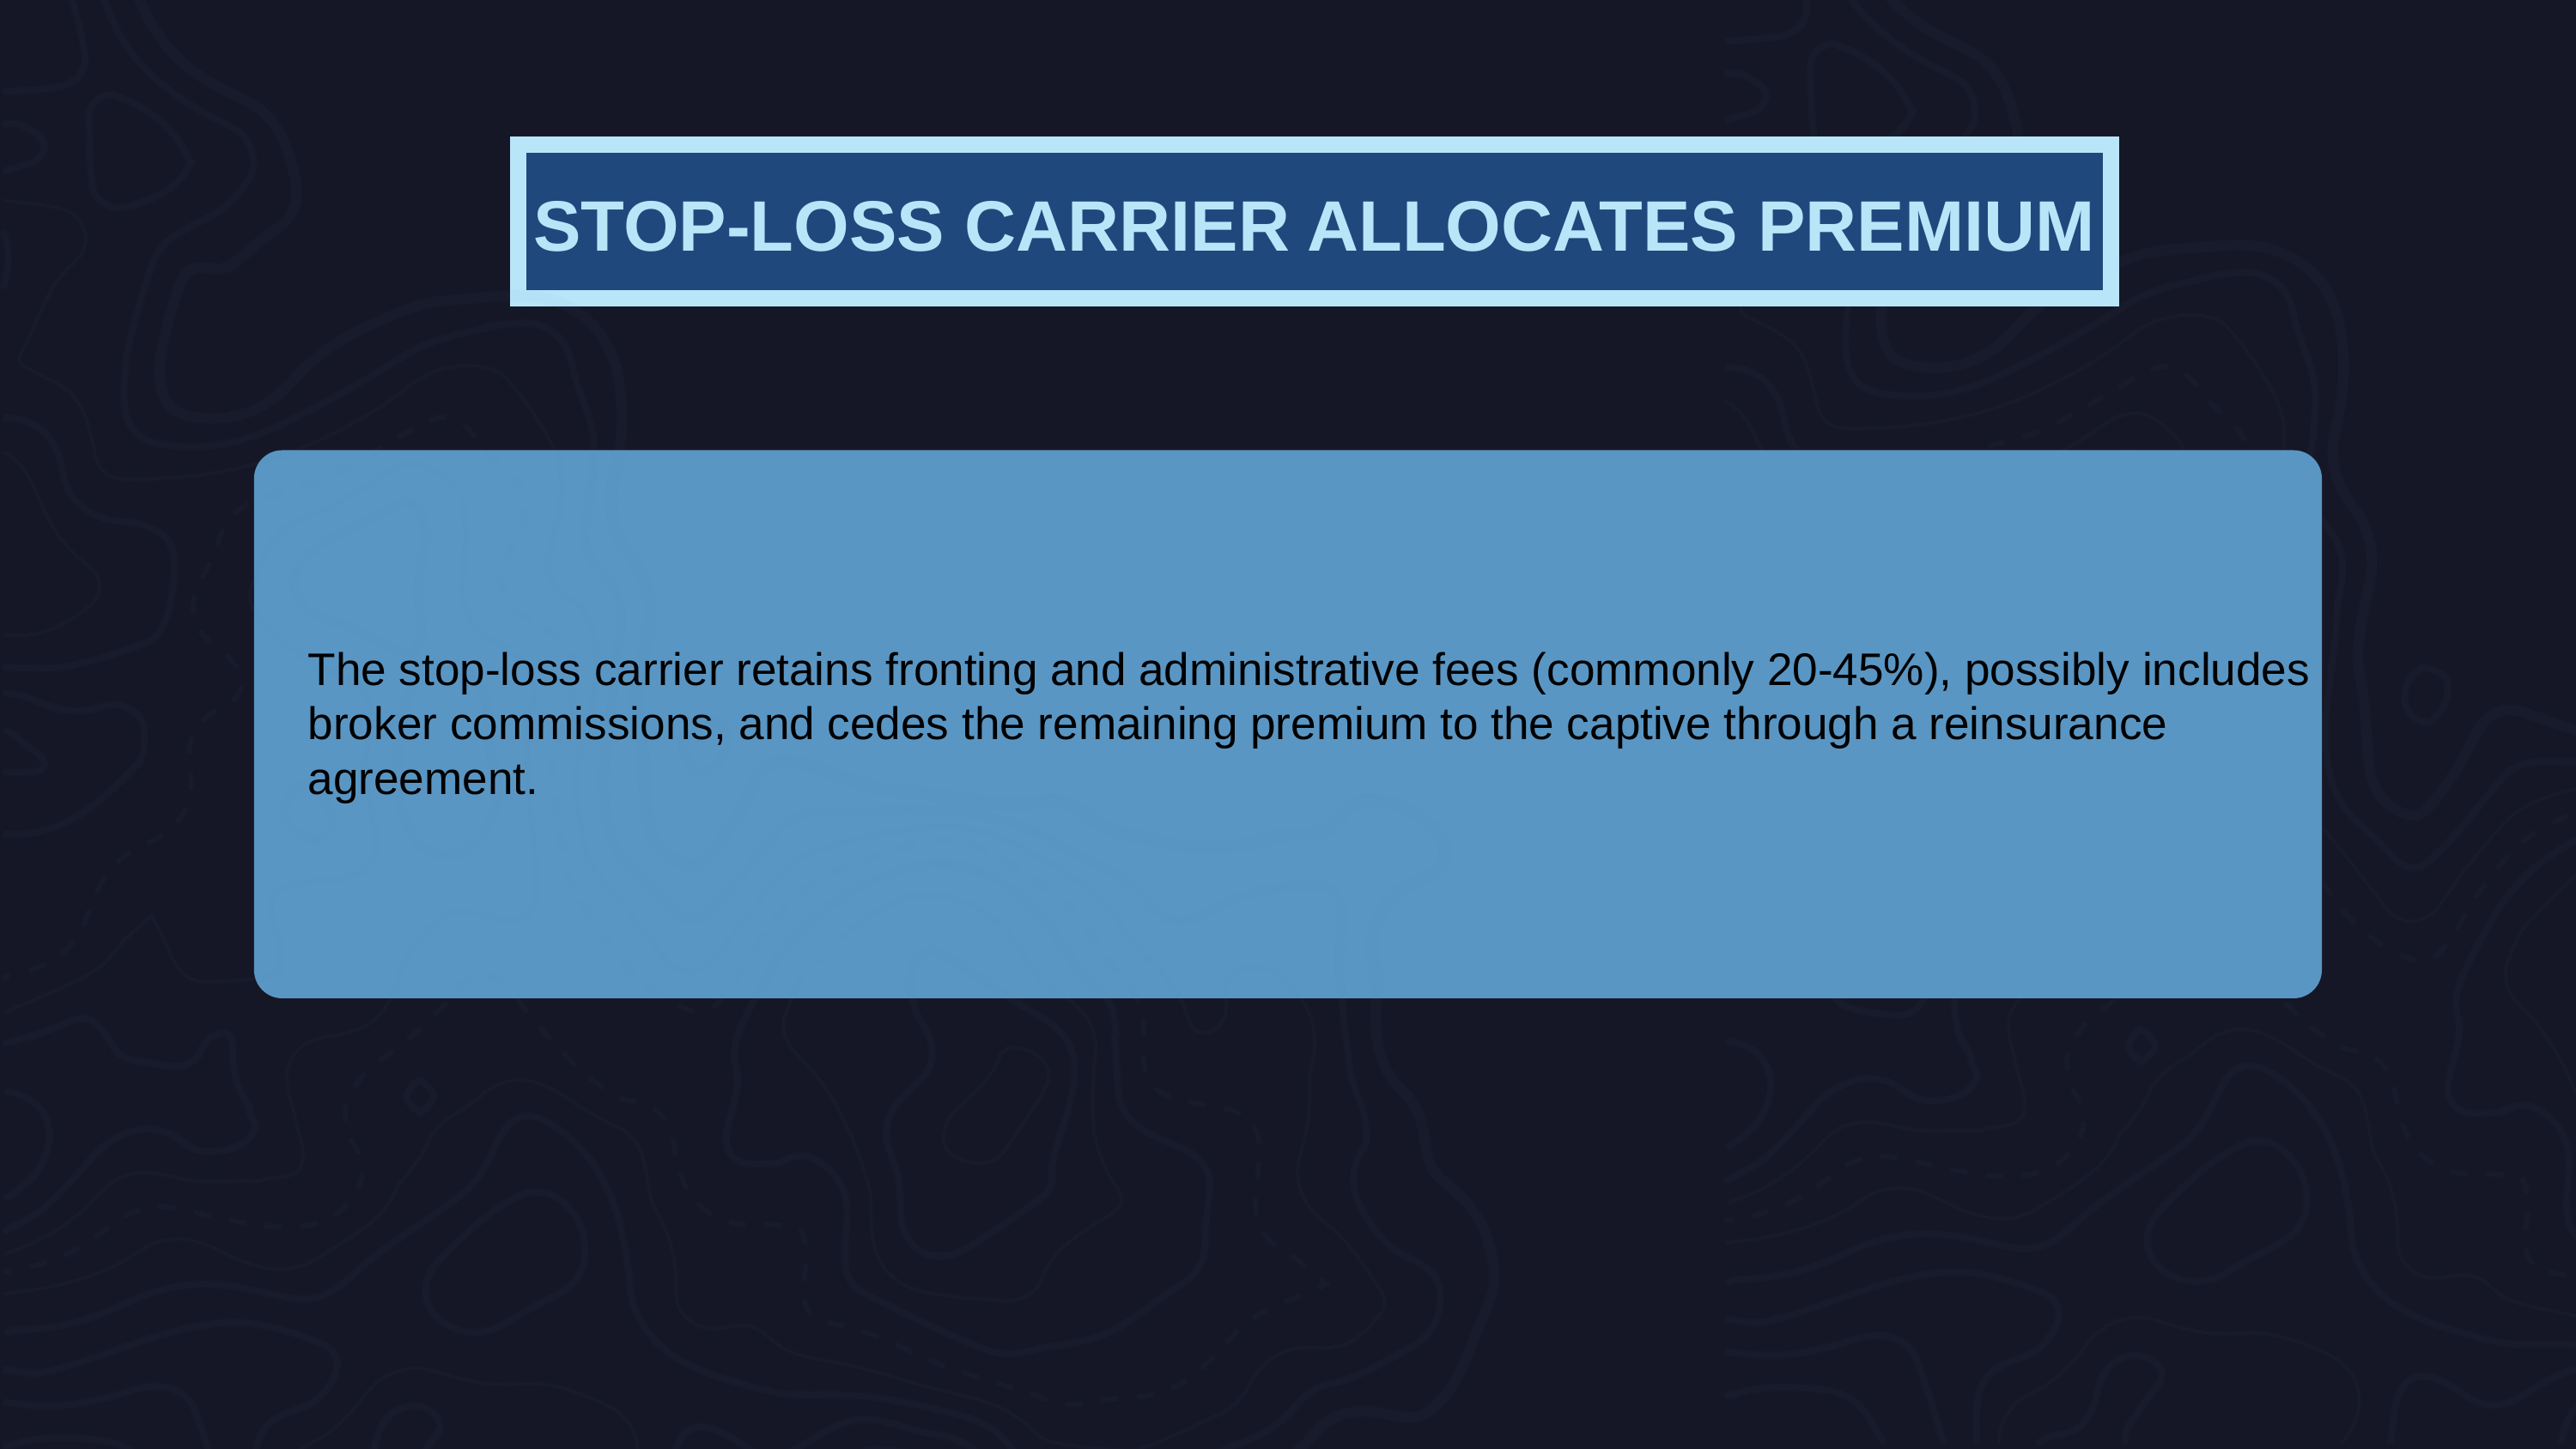

STOP-LOSS CARRIER ALLOCATES PREMIUM

The stop-loss carrier retains fronting and administrative fees (commonly 20-45%), possibly includes broker commissions, and cedes the remaining premium to the captive through a reinsurance agreement.